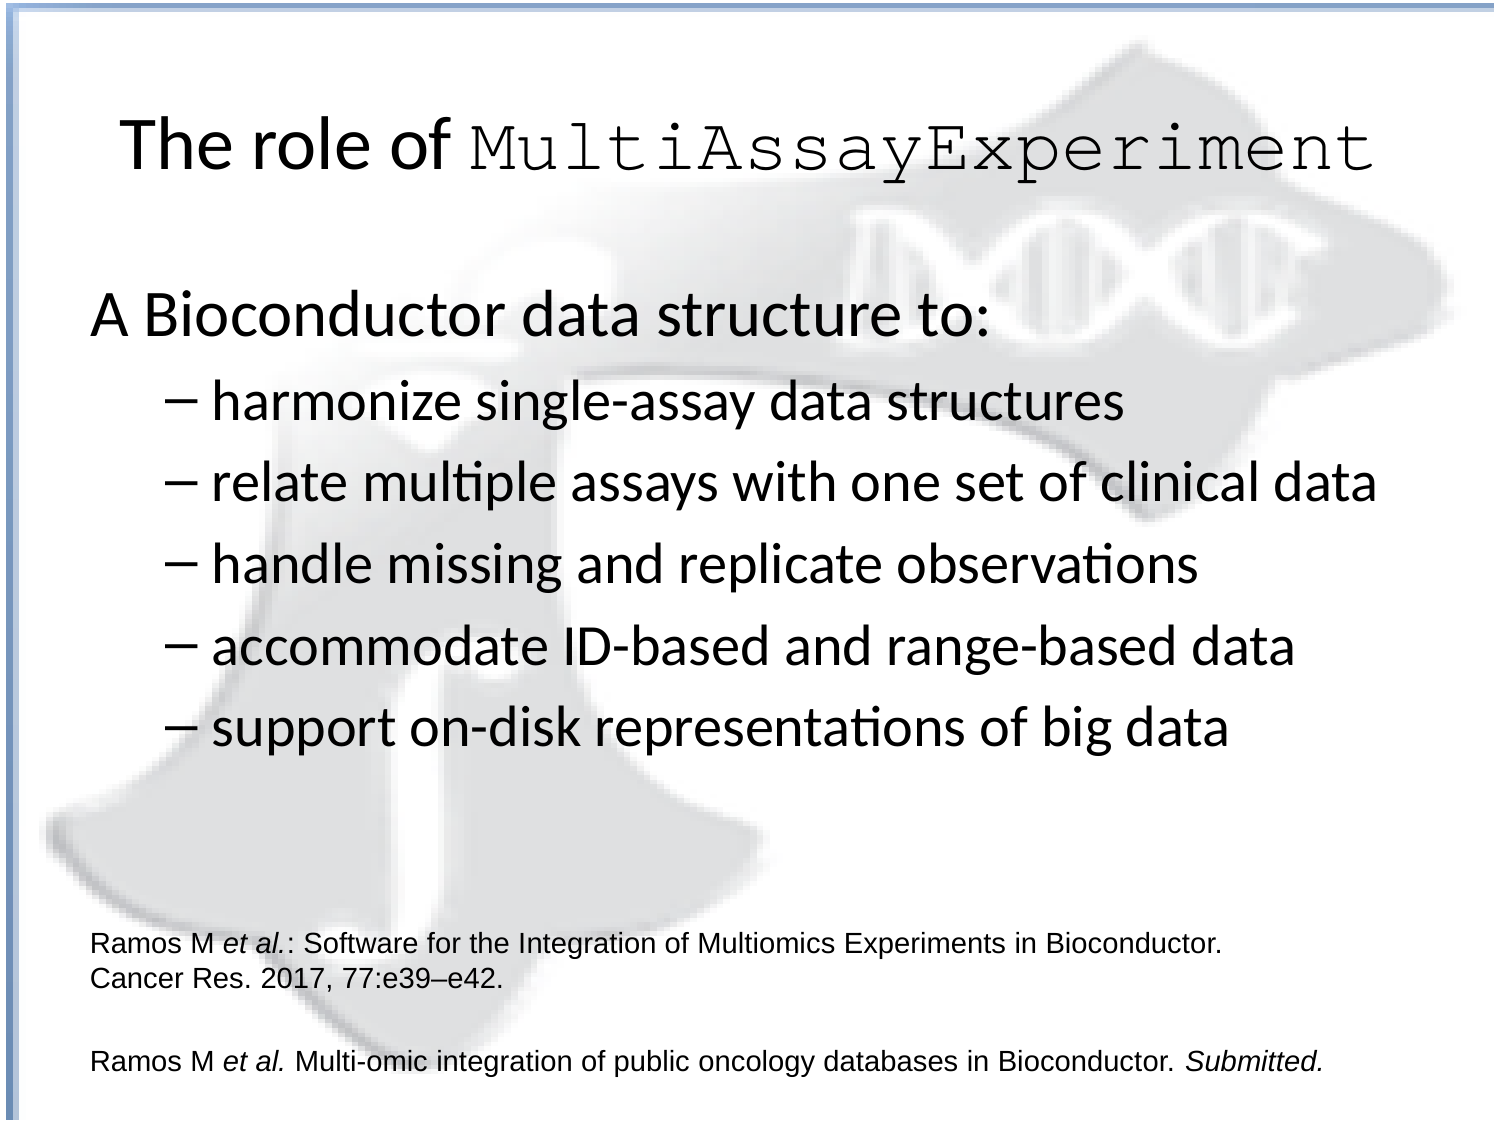

# The role of MultiAssayExperiment
A Bioconductor data structure to:
harmonize single-assay data structures
relate multiple assays with one set of clinical data
handle missing and replicate observations
accommodate ID-based and range-based data
support on-disk representations of big data
Ramos M et al.: Software for the Integration of Multiomics Experiments in Bioconductor. Cancer Res. 2017, 77:e39–e42.
Ramos M et al. Multi-omic integration of public oncology databases in Bioconductor. Submitted.